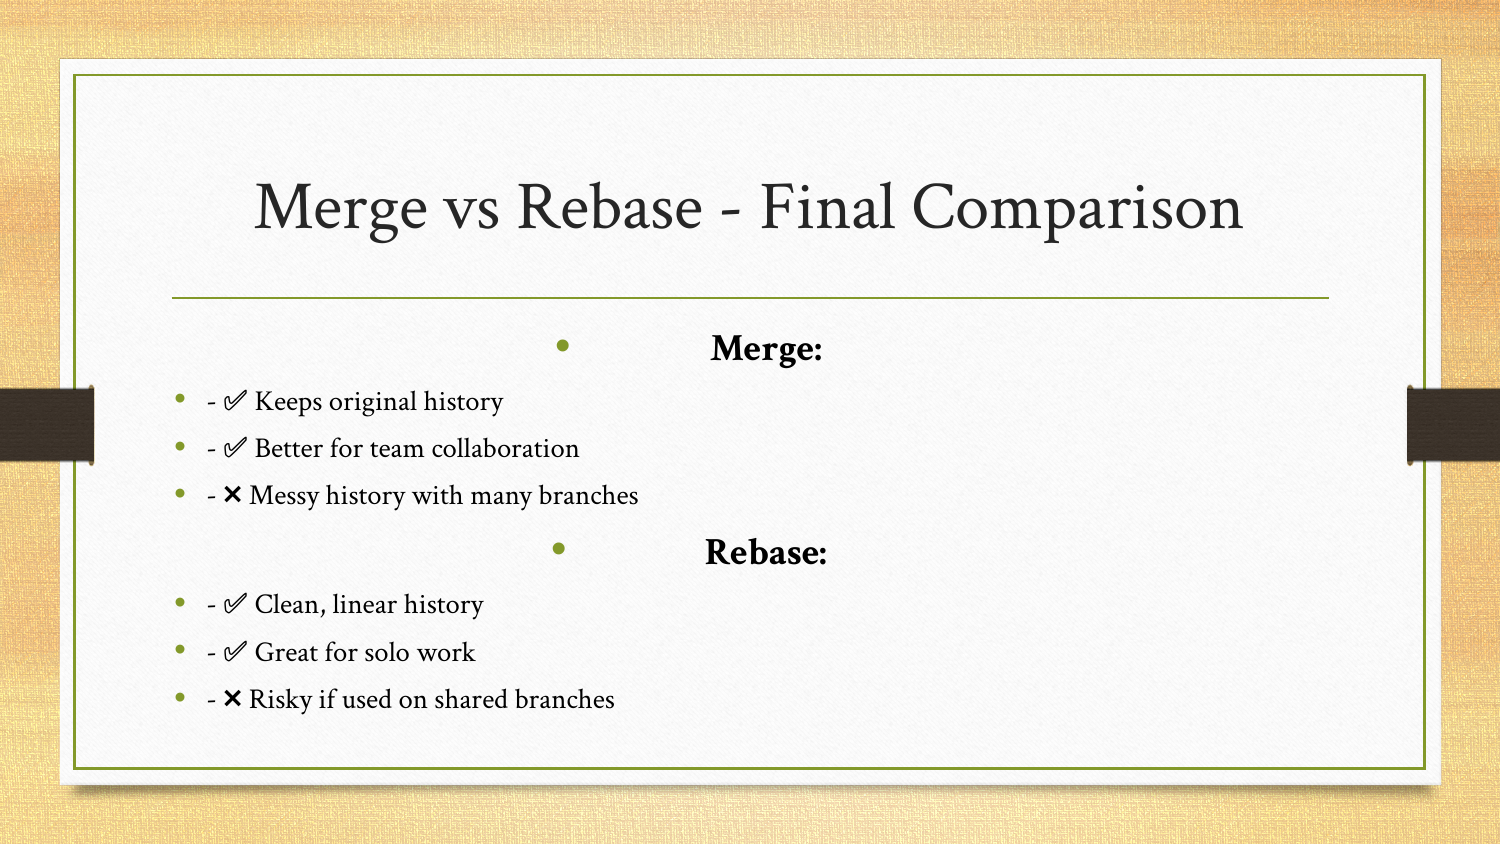

# Merge vs Rebase - Final Comparison
Merge:
- ✅ Keeps original history
- ✅ Better for team collaboration
- ❌ Messy history with many branches
Rebase:
- ✅ Clean, linear history
- ✅ Great for solo work
- ❌ Risky if used on shared branches